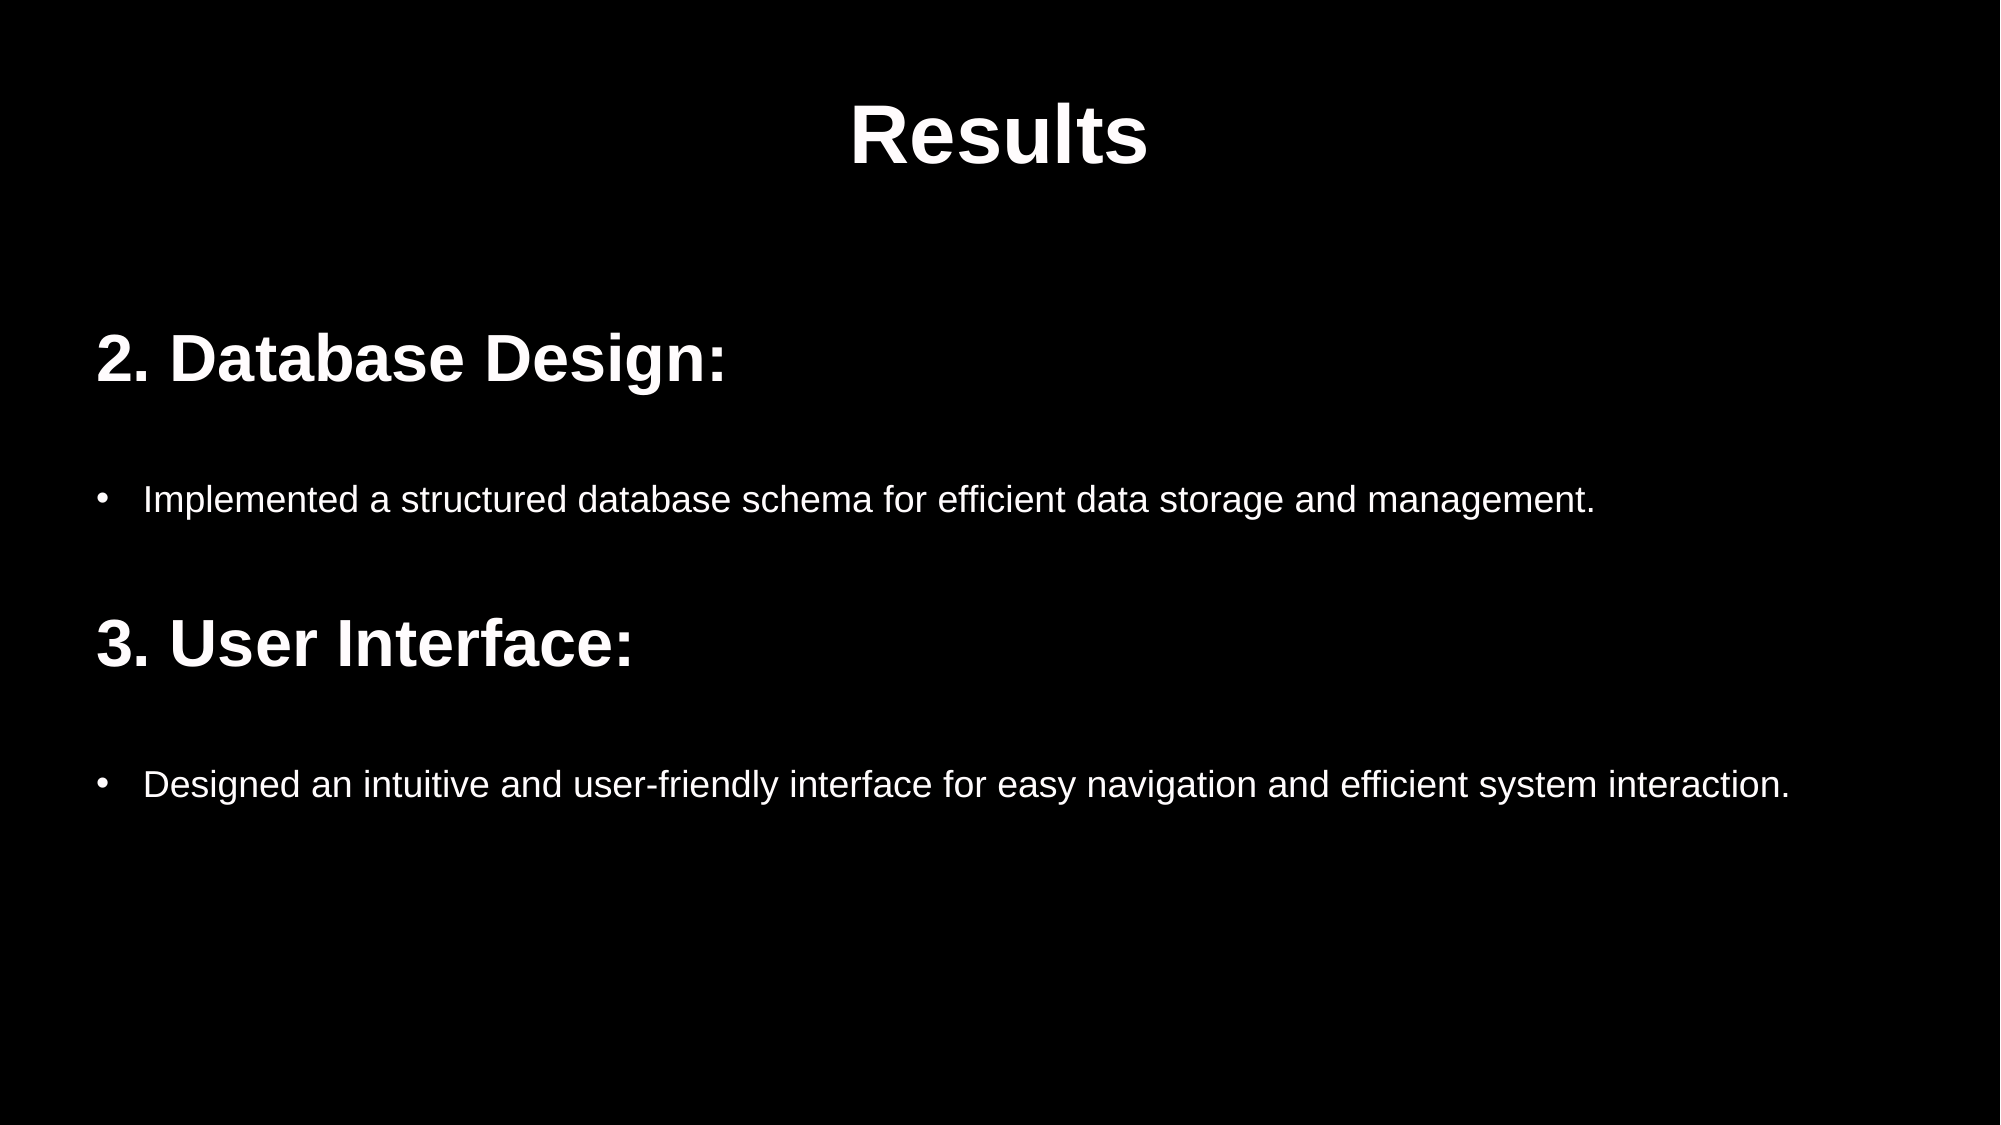

Results
2. Database Design:

Implemented a structured database schema for efficient data storage and management.

3. User Interface:

Designed an intuitive and user-friendly interface for easy navigation and efficient system interaction.

Discussion
Project Foundation:

Mid-term progress lays a strong foundation for completing MedAppoint: Doctor Appointment System.

2. Module Impact:

Patient Management ensures efficient record access.
Resource Management ensures secure data handling, schedule management, and billing transparency.

3.Database and UI Impact:

Structured database design enables efficient data retrieval.
User interface design prioritizes usability, enhancing system interaction.

4.Moving Forward:

Ongoing development to include more modules, testing, and refinement.
Goal: Deliver a robust, user-friendly system meeting patient requirements and enhancing capabilities.